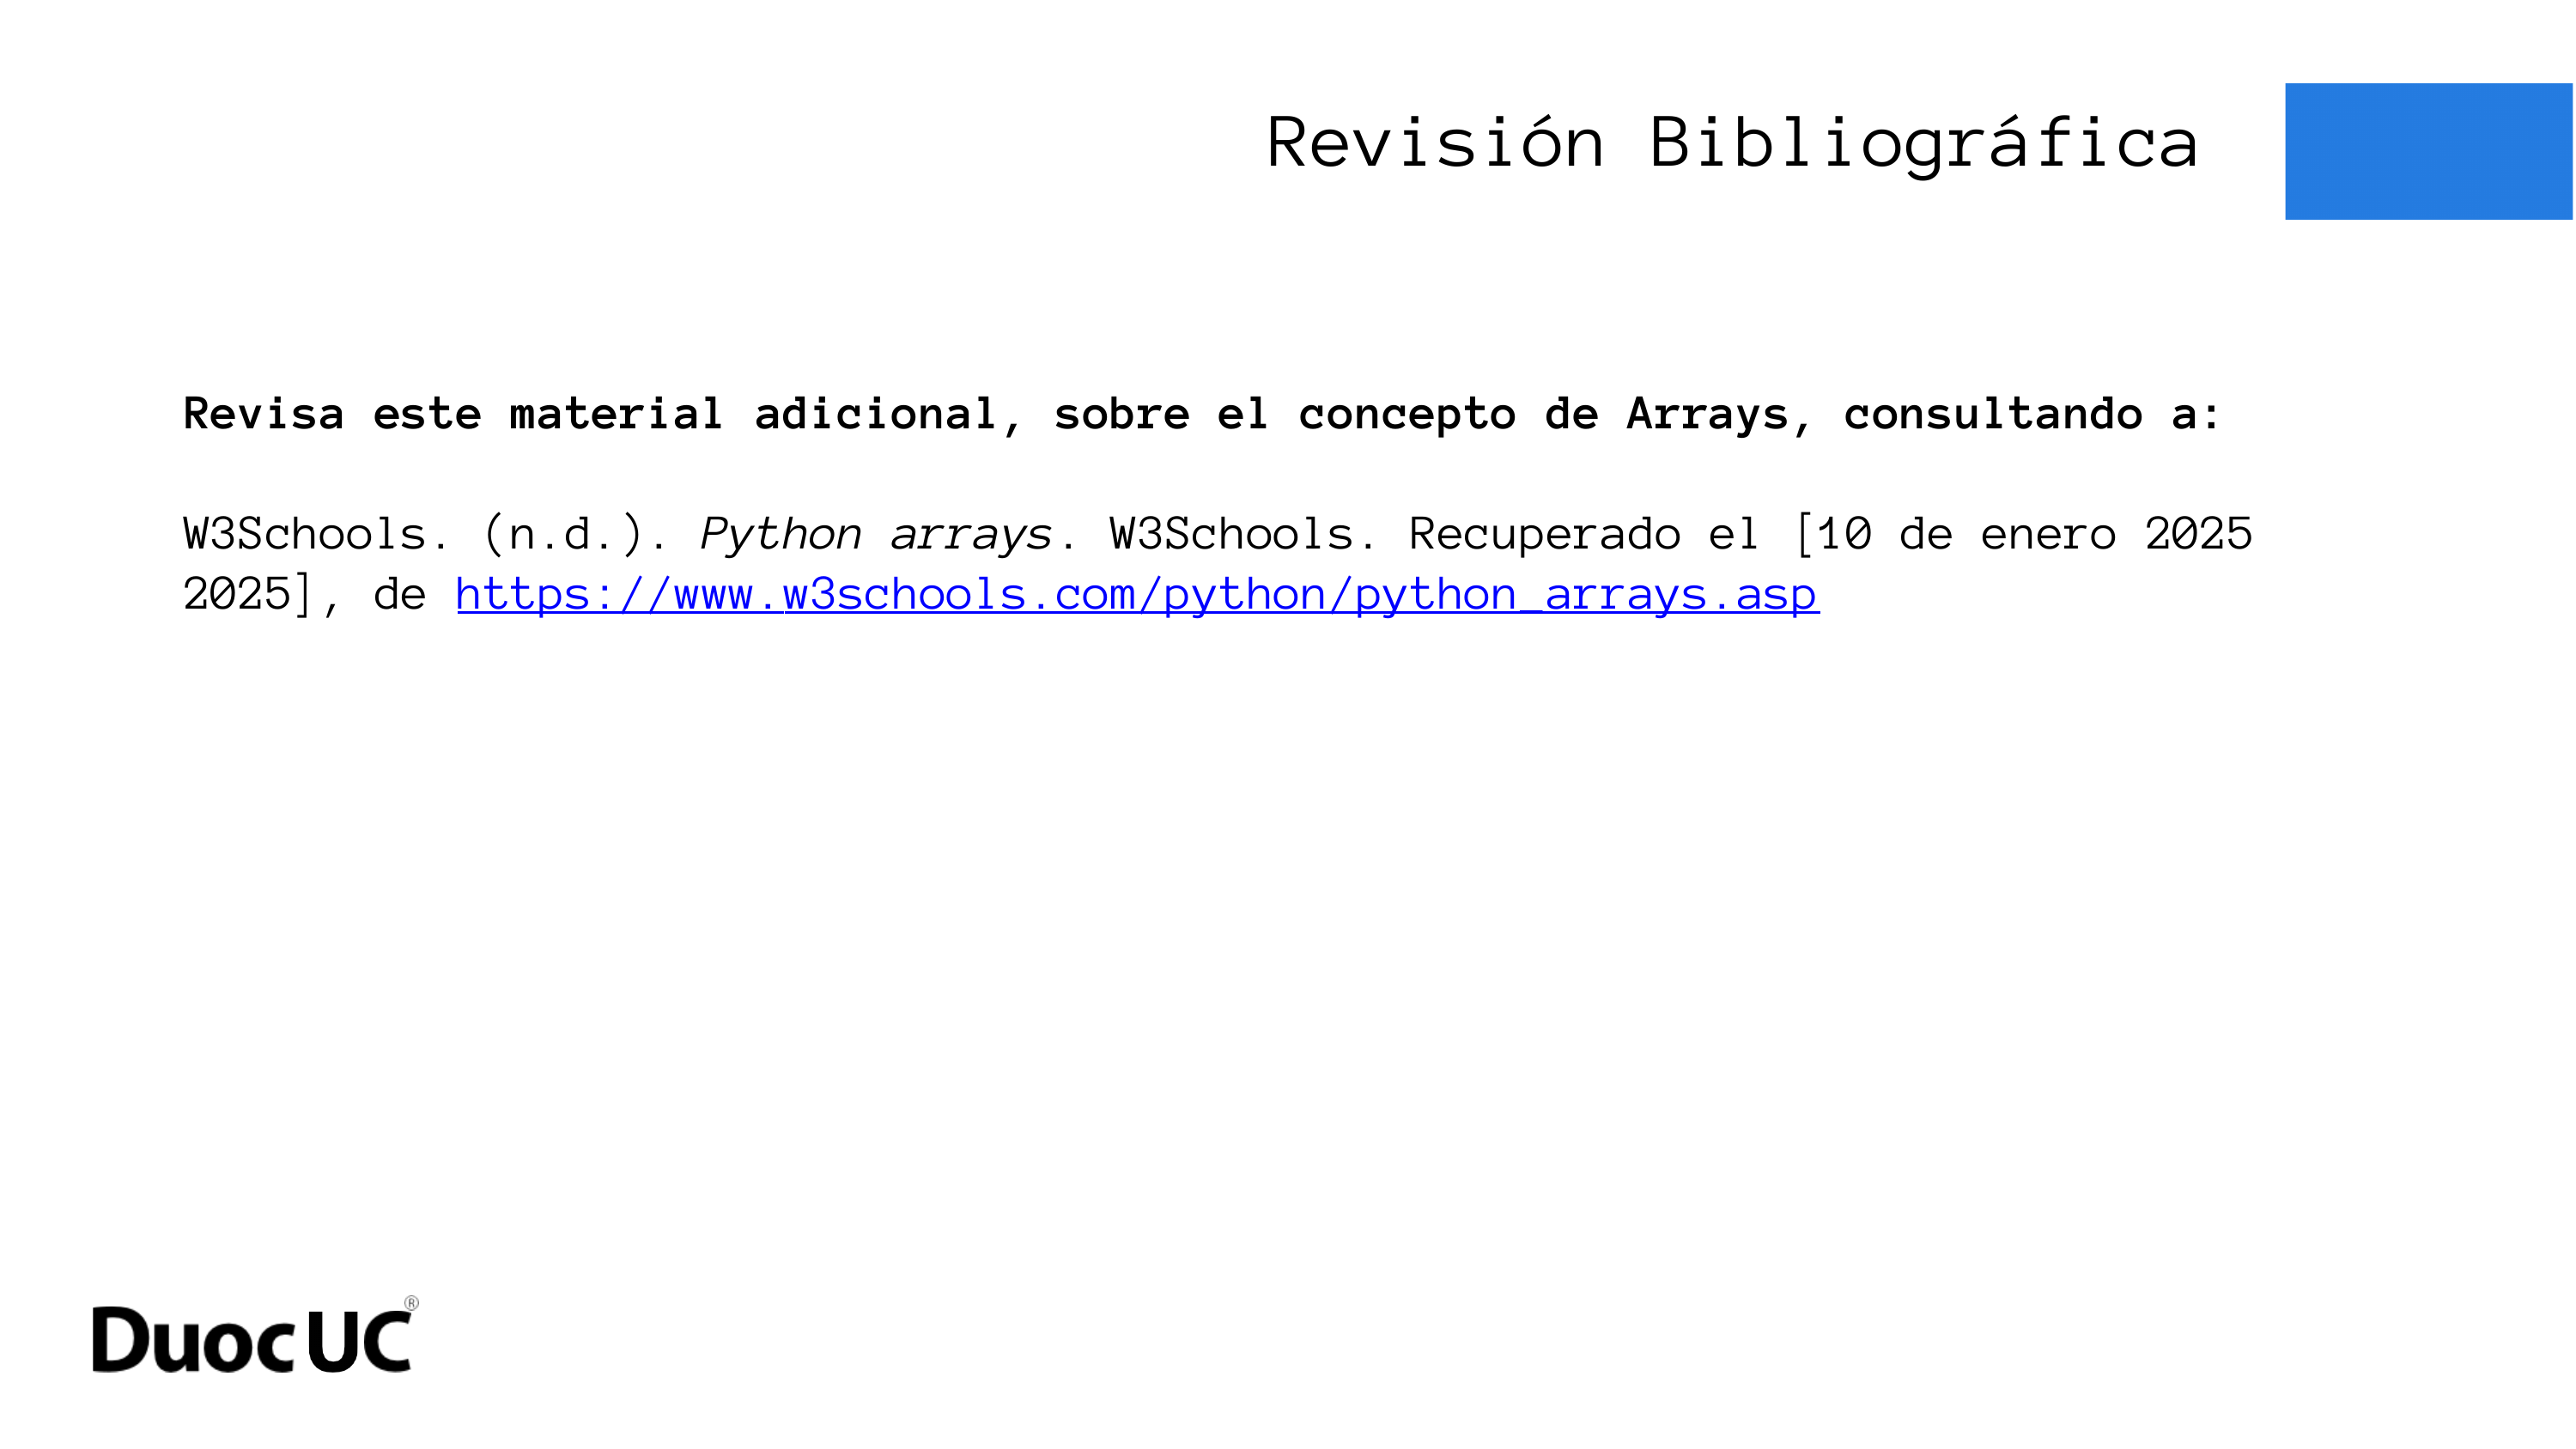

Revisión Bibliográfica

Revisa este material adicional, sobre el concepto de Arrays, consultando a:

W3Schools. (n.d.). Python arrays. W3Schools. Recuperado el [10 de enero 2025 2025], de https://www.w3schools.com/python/python_arrays.asp